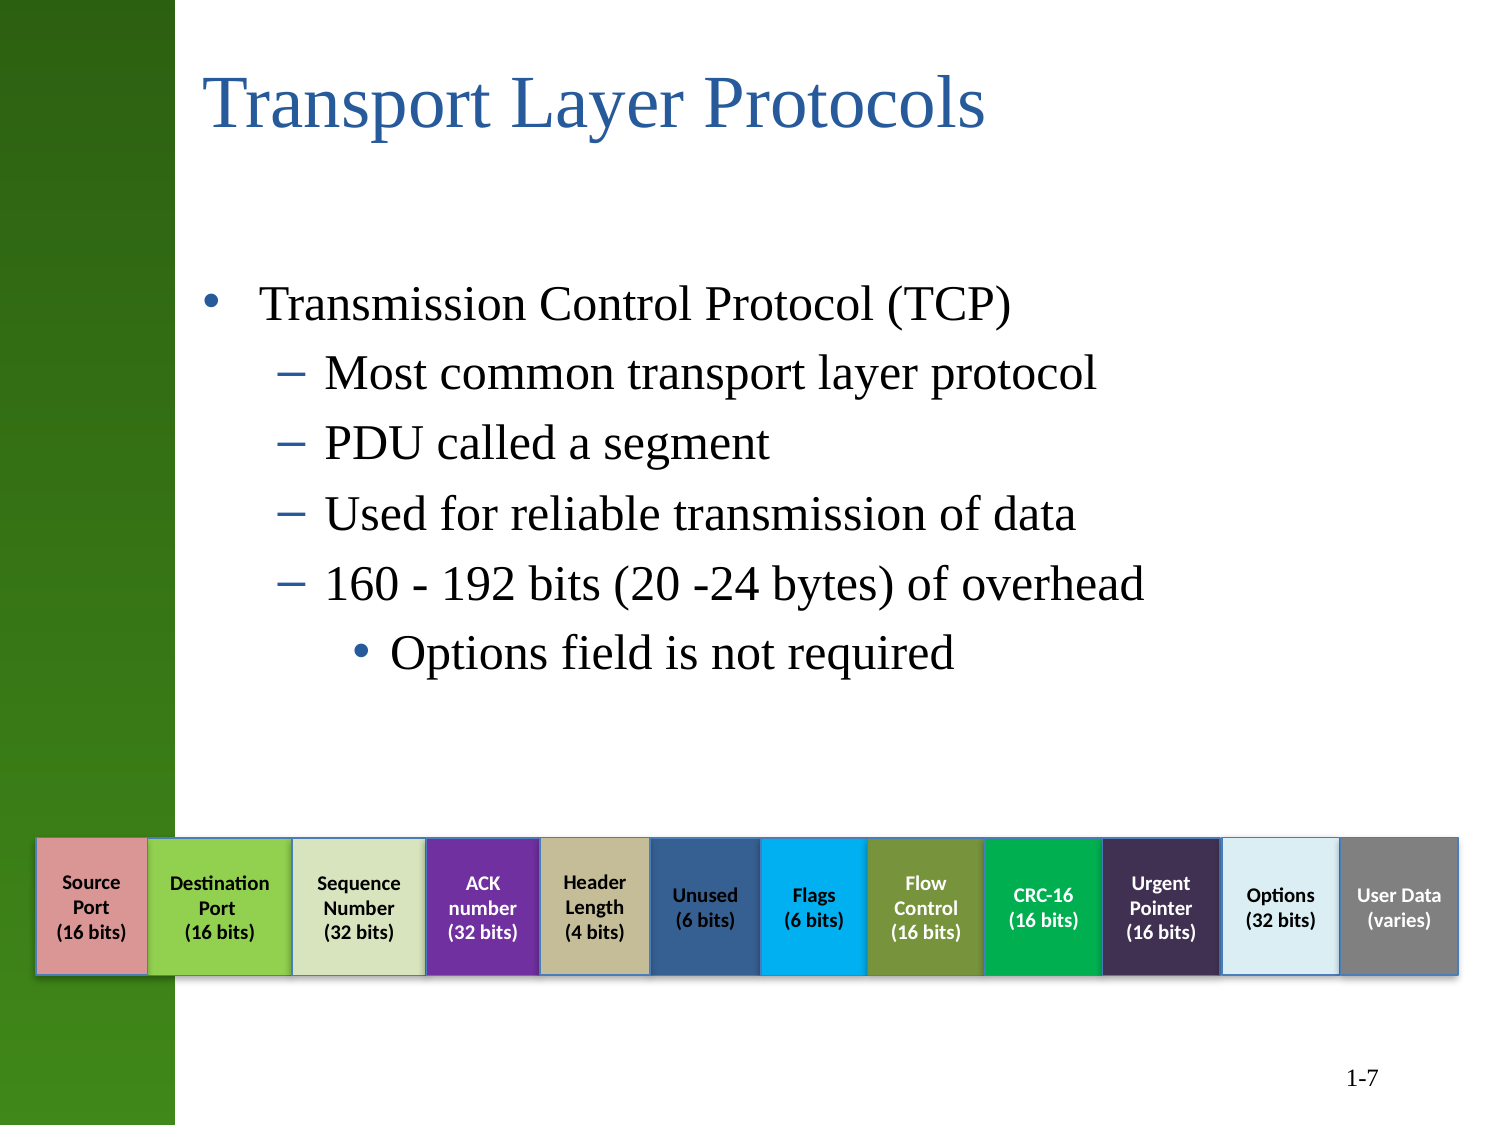

# Transport Layer Protocols
Transmission Control Protocol (TCP)
Most common transport layer protocol
PDU called a segment
Used for reliable transmission of data
160 - 192 bits (20 -24 bytes) of overhead
Options field is not required

Options
(32 bits)
Source Port
(16 bits)
Header Length
(4 bits)
User Data
(varies)
Destination Port
(16 bits)
Sequence Number
(32 bits)
ACK number
(32 bits)
Unused
(6 bits)
Flags
(6 bits)
Flow Control
(16 bits)
CRC-16
(16 bits)
Urgent Pointer
(16 bits)